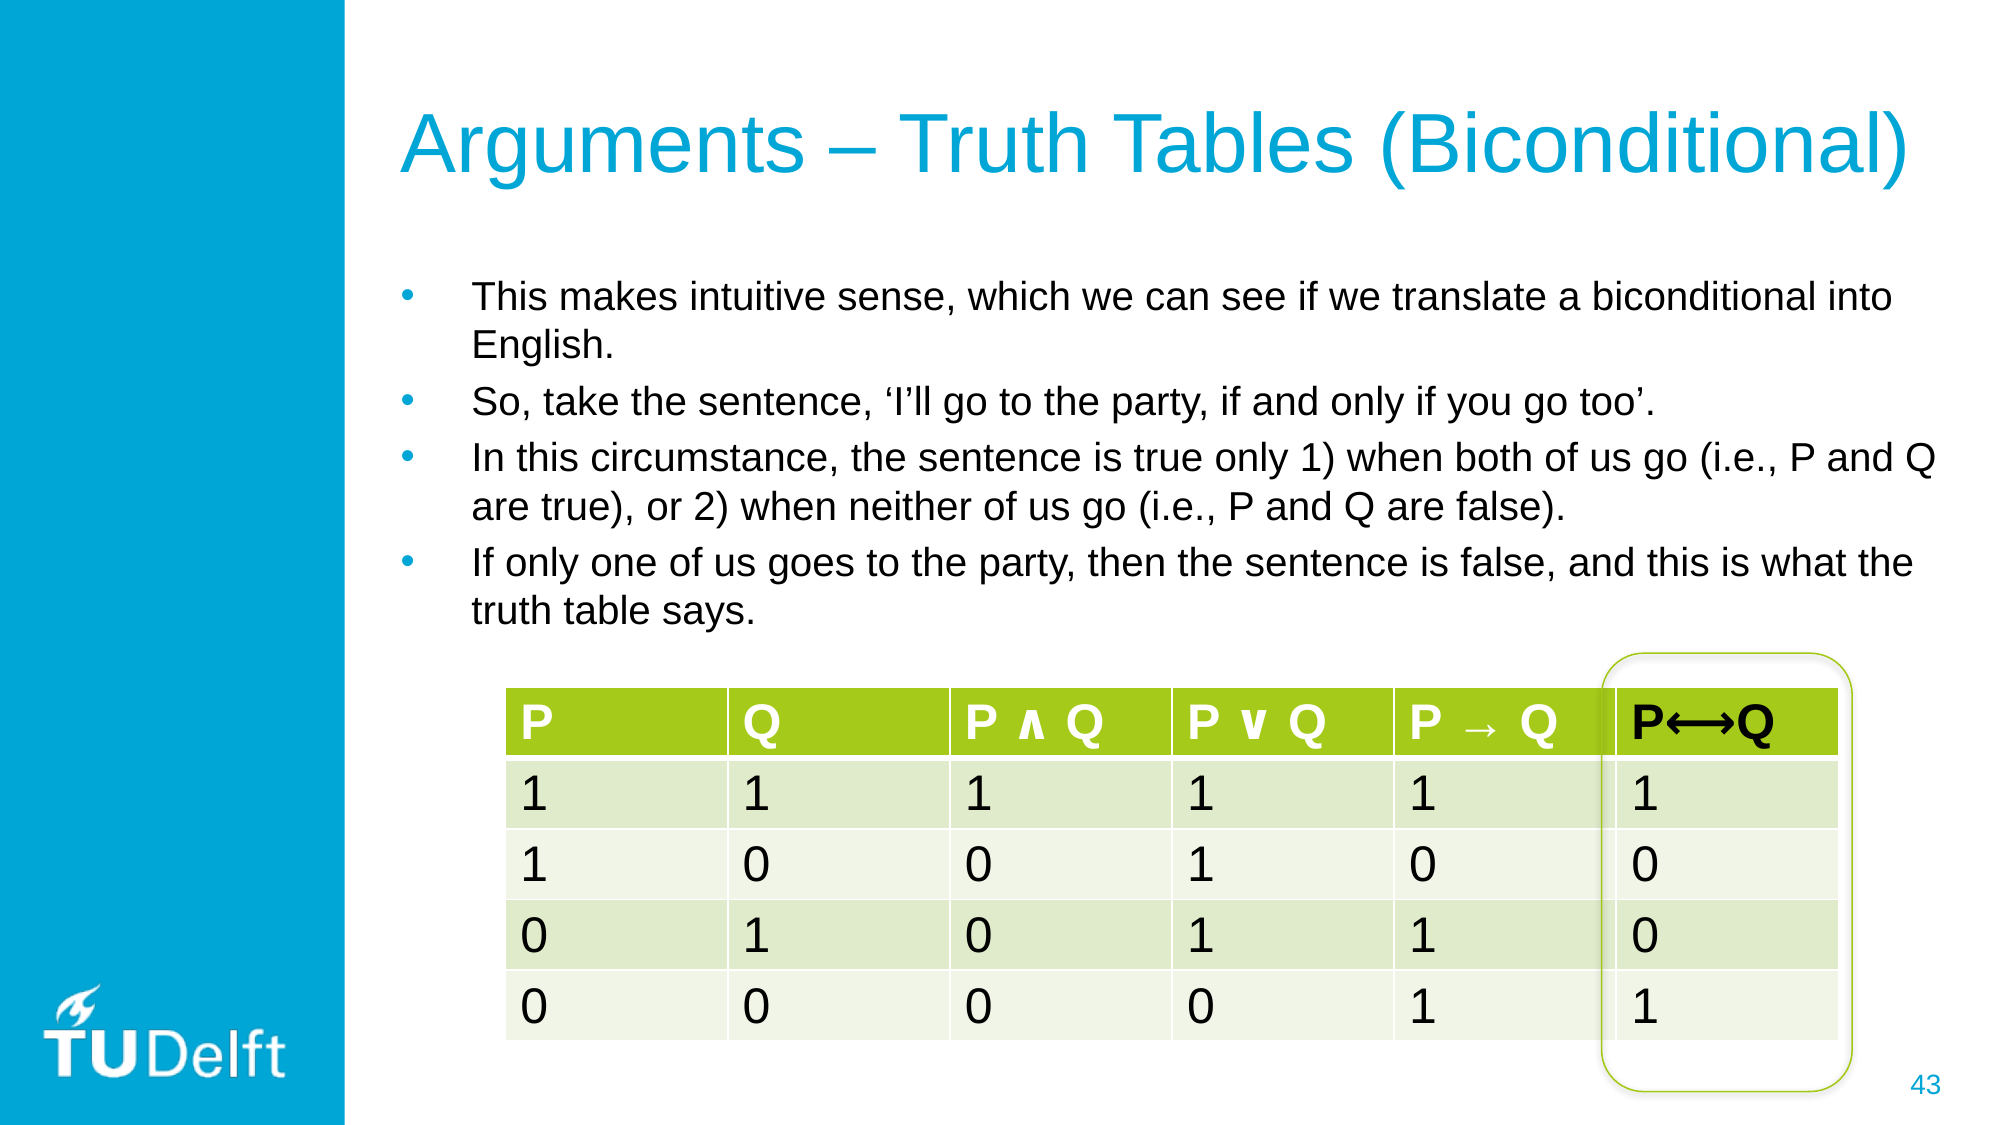

# Arguments – Truth Tables (Biconditional)
This makes intuitive sense, which we can see if we translate a biconditional into English.
So, take the sentence, ‘I’ll go to the party, if and only if you go too’.
In this circumstance, the sentence is true only 1) when both of us go (i.e., P and Q are true), or 2) when neither of us go (i.e., P and Q are false).
If only one of us goes to the party, then the sentence is false, and this is what the truth table says.

| P | Q | P ∧ Q | P ∨ Q | P → Q | P⟷Q |
| --- | --- | --- | --- | --- | --- |
| 1 | 1 | 1 | 1 | 1 | 1 |
| 1 | 0 | 0 | 1 | 0 | 0 |
| 0 | 1 | 0 | 1 | 1 | 0 |
| 0 | 0 | 0 | 0 | 1 | 1 |